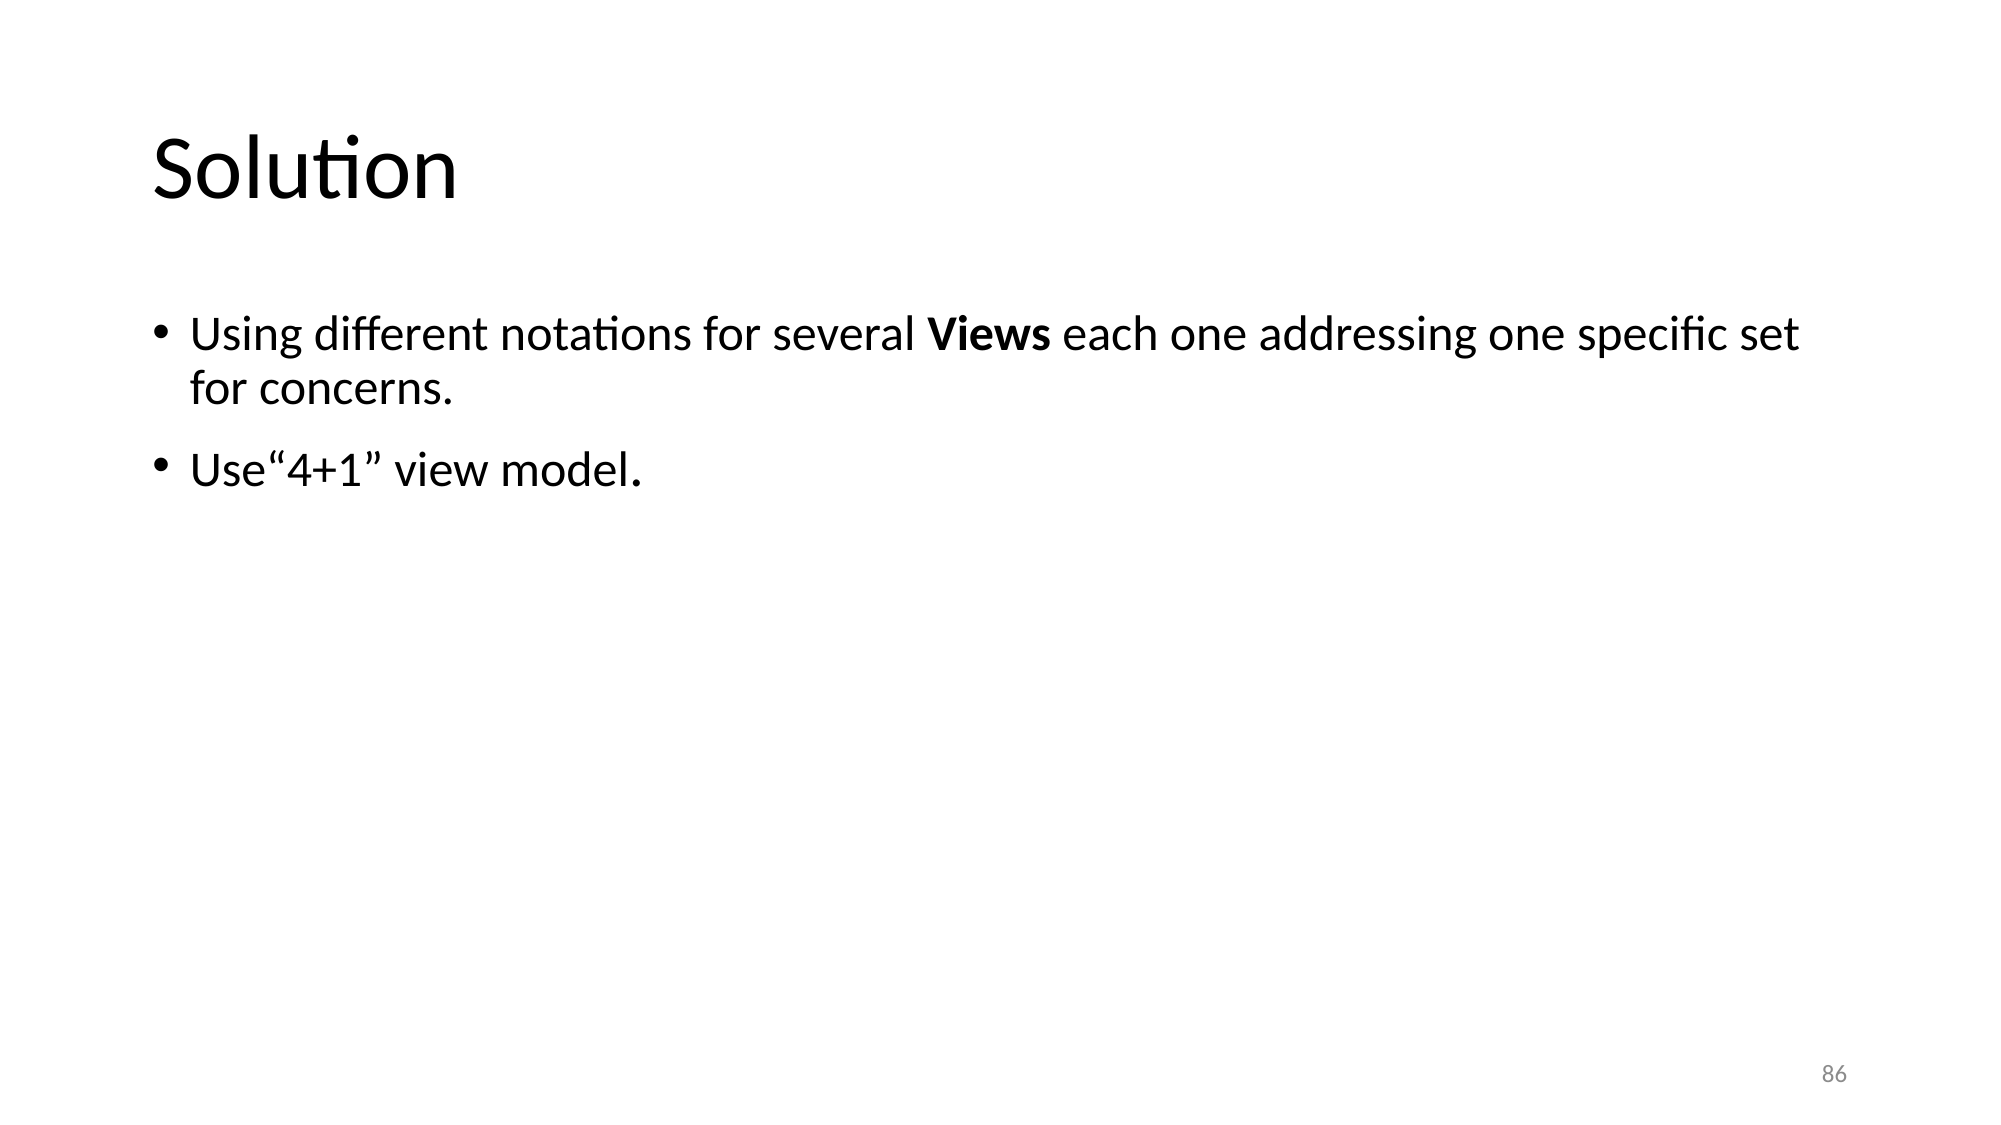

# Solution
Using different notations for several Views each one addressing one specific set for concerns.
Use“4+1” view model.
86